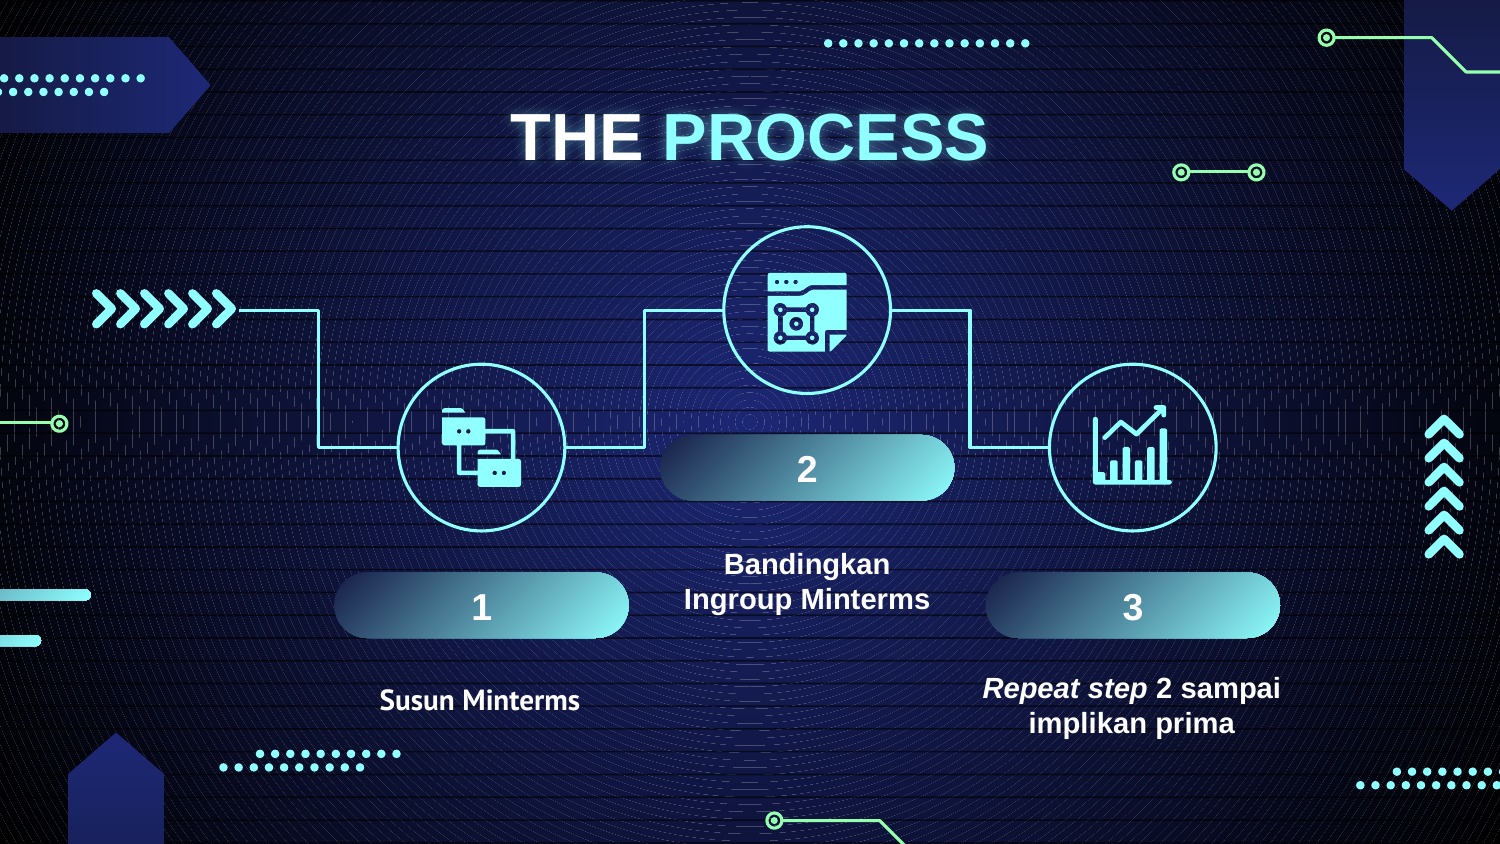

# THE PROCESS

2
Bandingkan Ingroup Minterms
1
Susun Minterms
3
Repeat step 2 sampai implikan prima